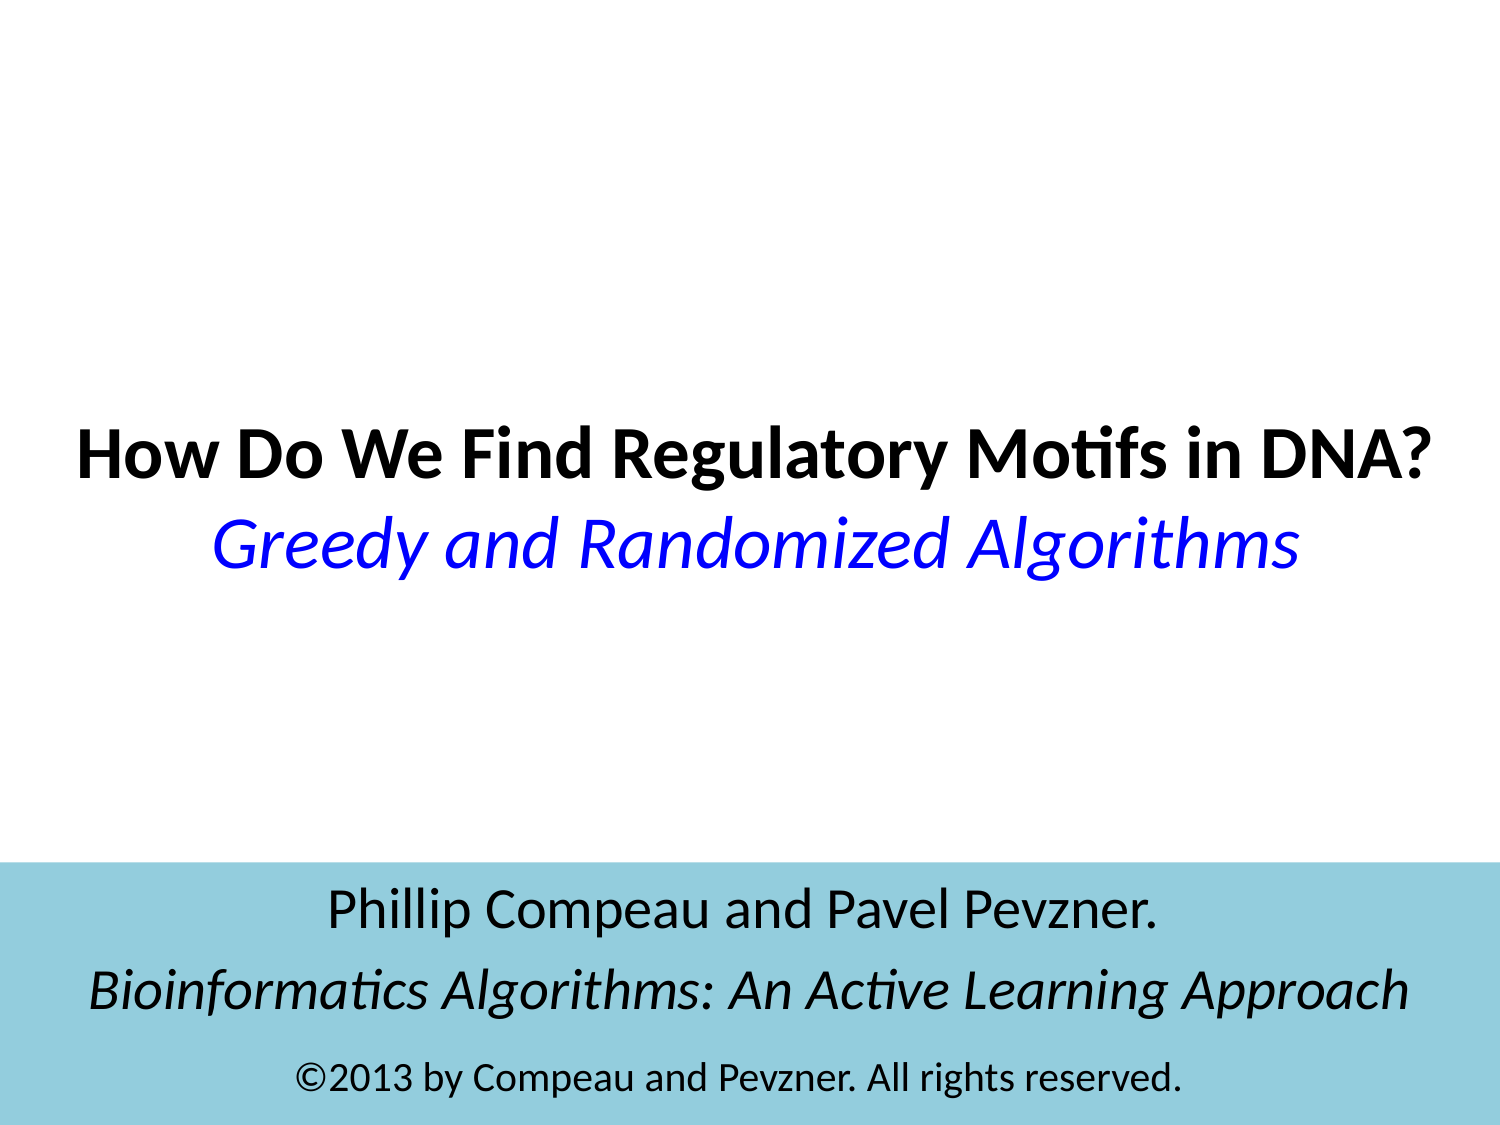

# How Do We Find Regulatory Motifs in DNA? Greedy and Randomized Algorithms
Phillip Compeau and Pavel Pevzner.
Bioinformatics Algorithms: An Active Learning Approach
©2013 by Compeau and Pevzner. All rights reserved.